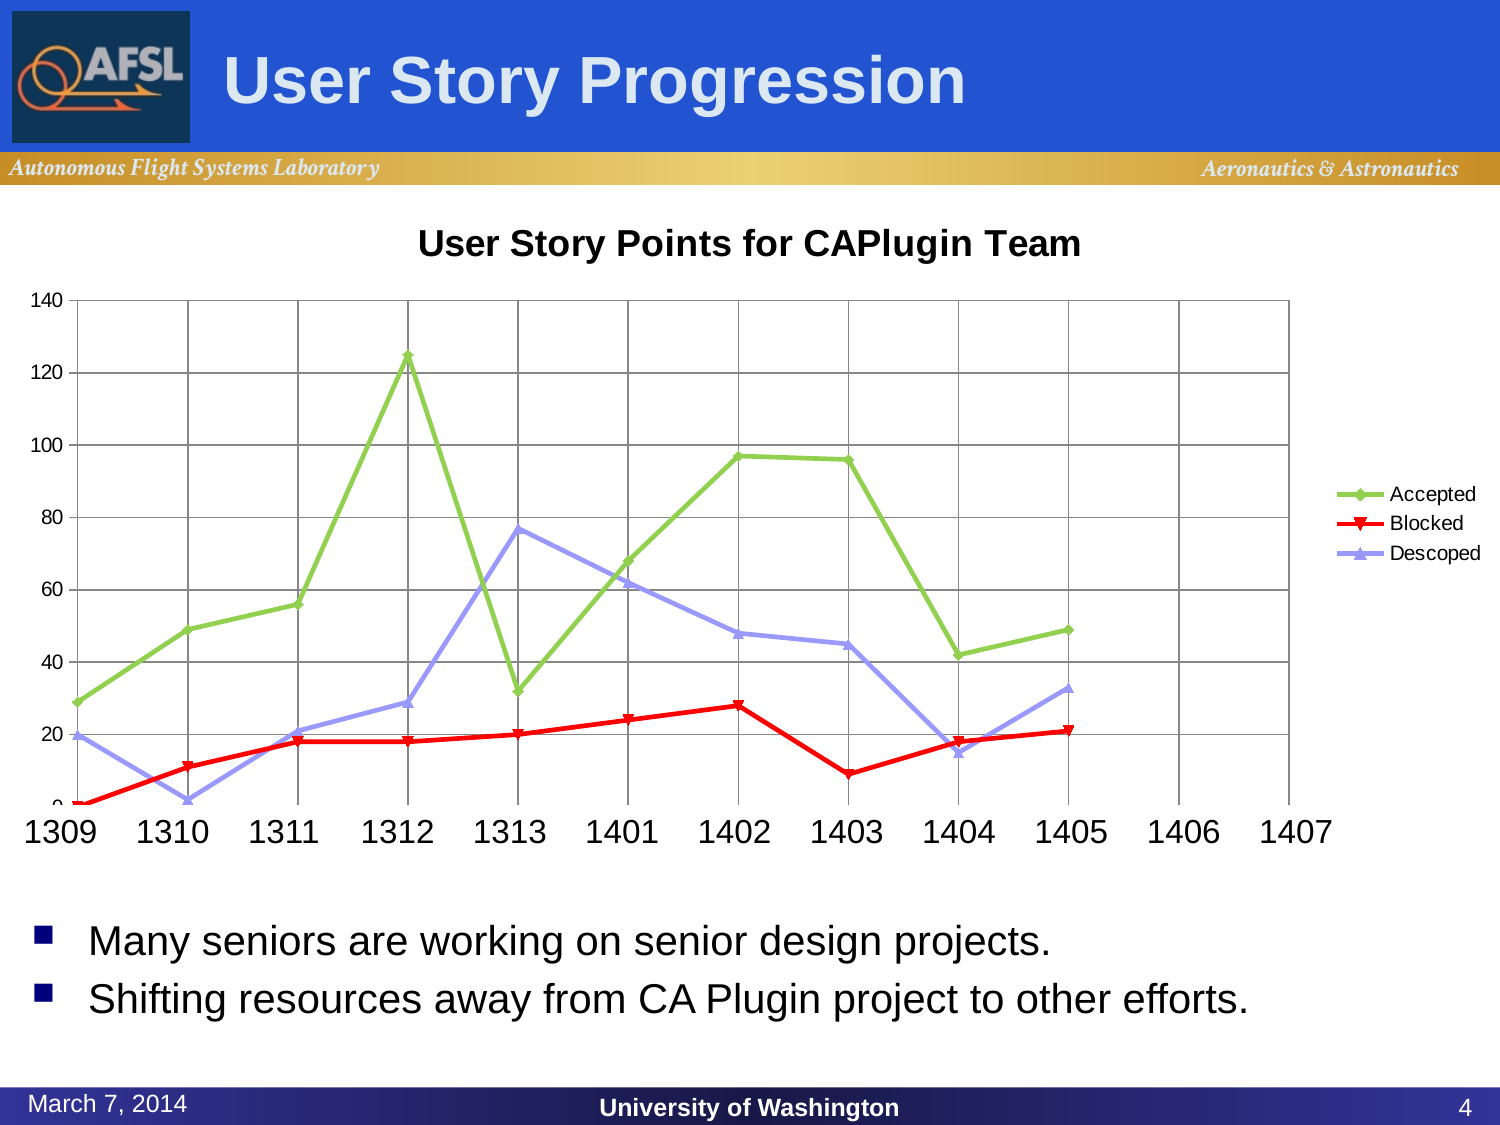

# User Story Progression

### Chart: User Story Points for CAPlugin Team

| Category |  |  |  |
|---|---|---|---|
| 1309 | 1310 | 1311 | 1312 | 1313 | 1401 | 1402 | 1403 | 1404 | 1405 | 1406 | 1407 |
| --- | --- | --- | --- | --- | --- | --- | --- | --- | --- | --- | --- |
Many seniors are working on senior design projects.
Shifting resources away from CA Plugin project to other efforts.

March 7, 2014
University of Washington
4